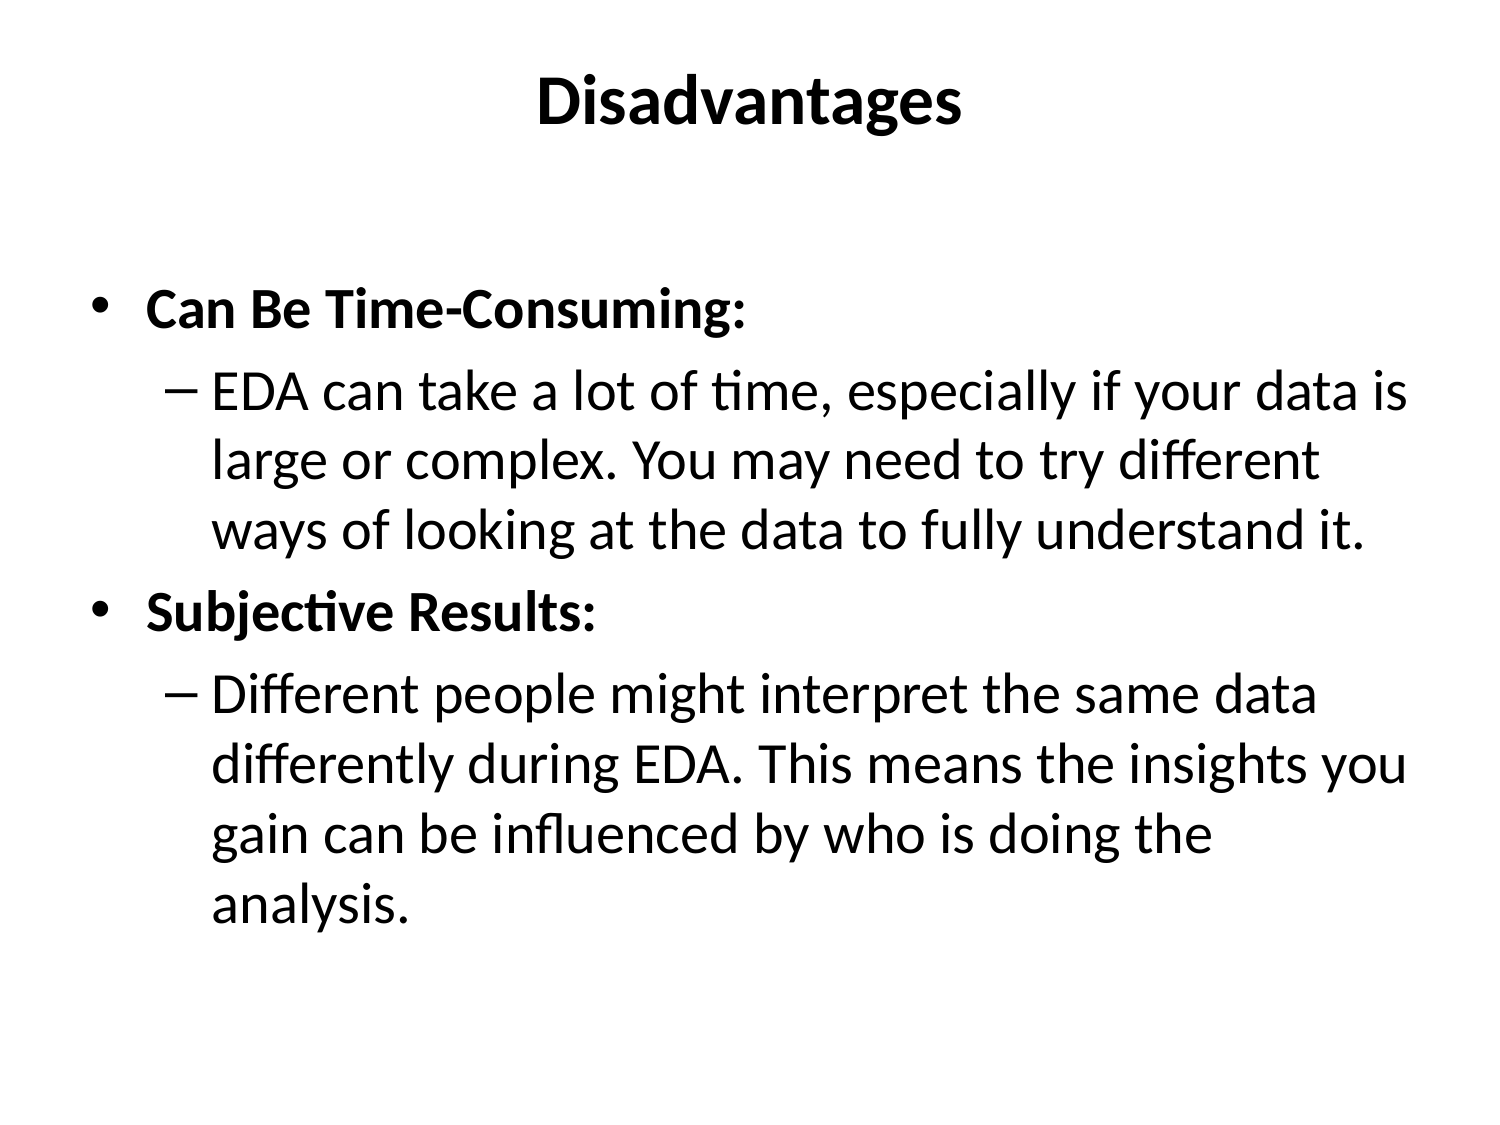

# Disadvantages
Can Be Time-Consuming:
EDA can take a lot of time, especially if your data is large or complex. You may need to try different ways of looking at the data to fully understand it.
Subjective Results:
Different people might interpret the same data differently during EDA. This means the insights you gain can be influenced by who is doing the analysis.